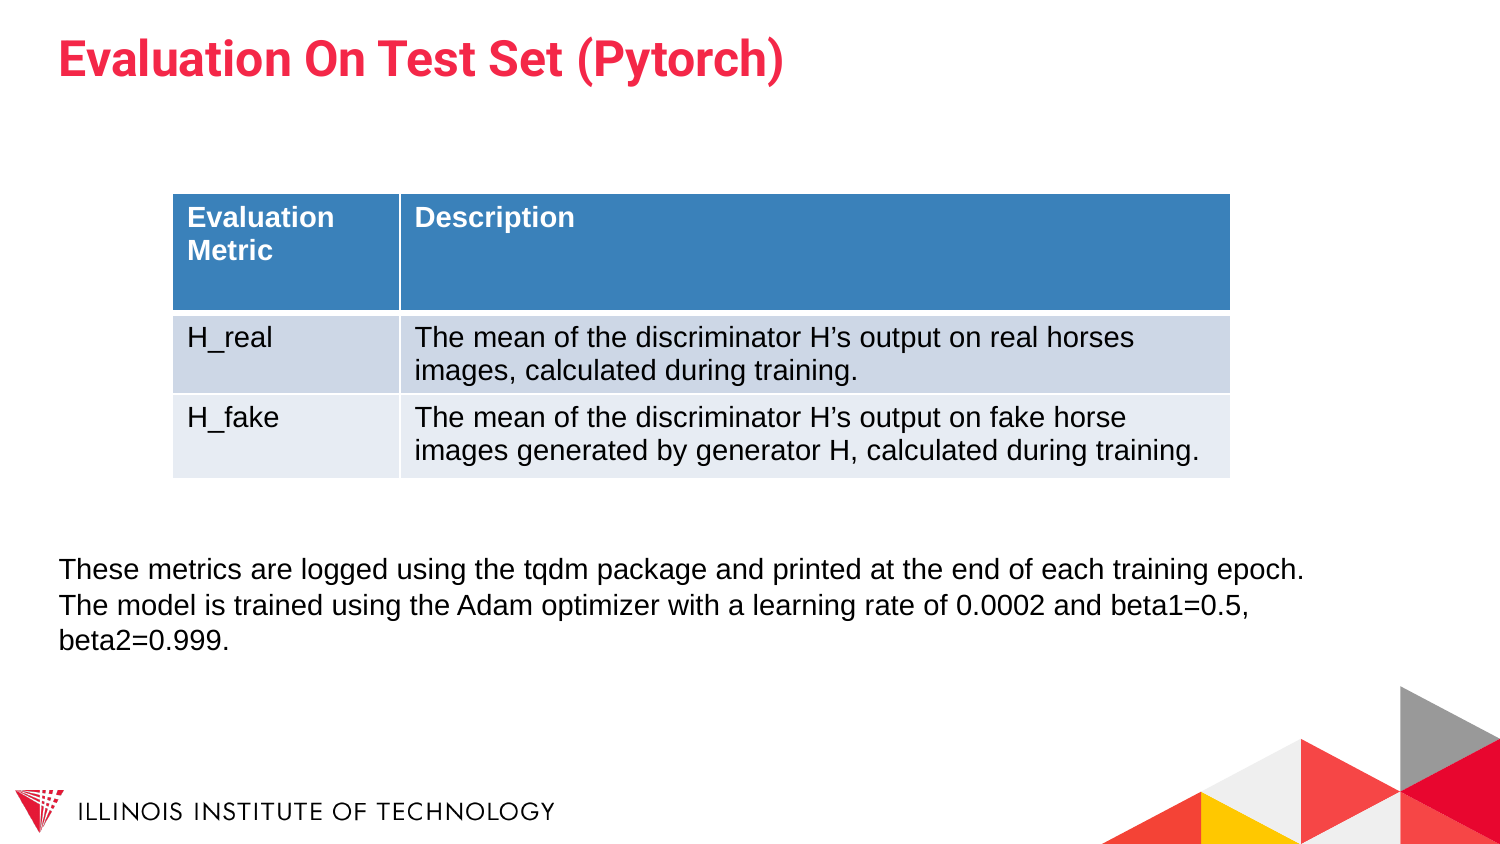

# Evaluation On Test Set (Pytorch)
| Evaluation Metric | Description |
| --- | --- |
| H\_real | The mean of the discriminator H’s output on real horses images, calculated during training. |
| H\_fake | The mean of the discriminator H’s output on fake horse images generated by generator H, calculated during training. |
These metrics are logged using the tqdm package and printed at the end of each training epoch.
The model is trained using the Adam optimizer with a learning rate of 0.0002 and beta1=0.5, beta2=0.999.